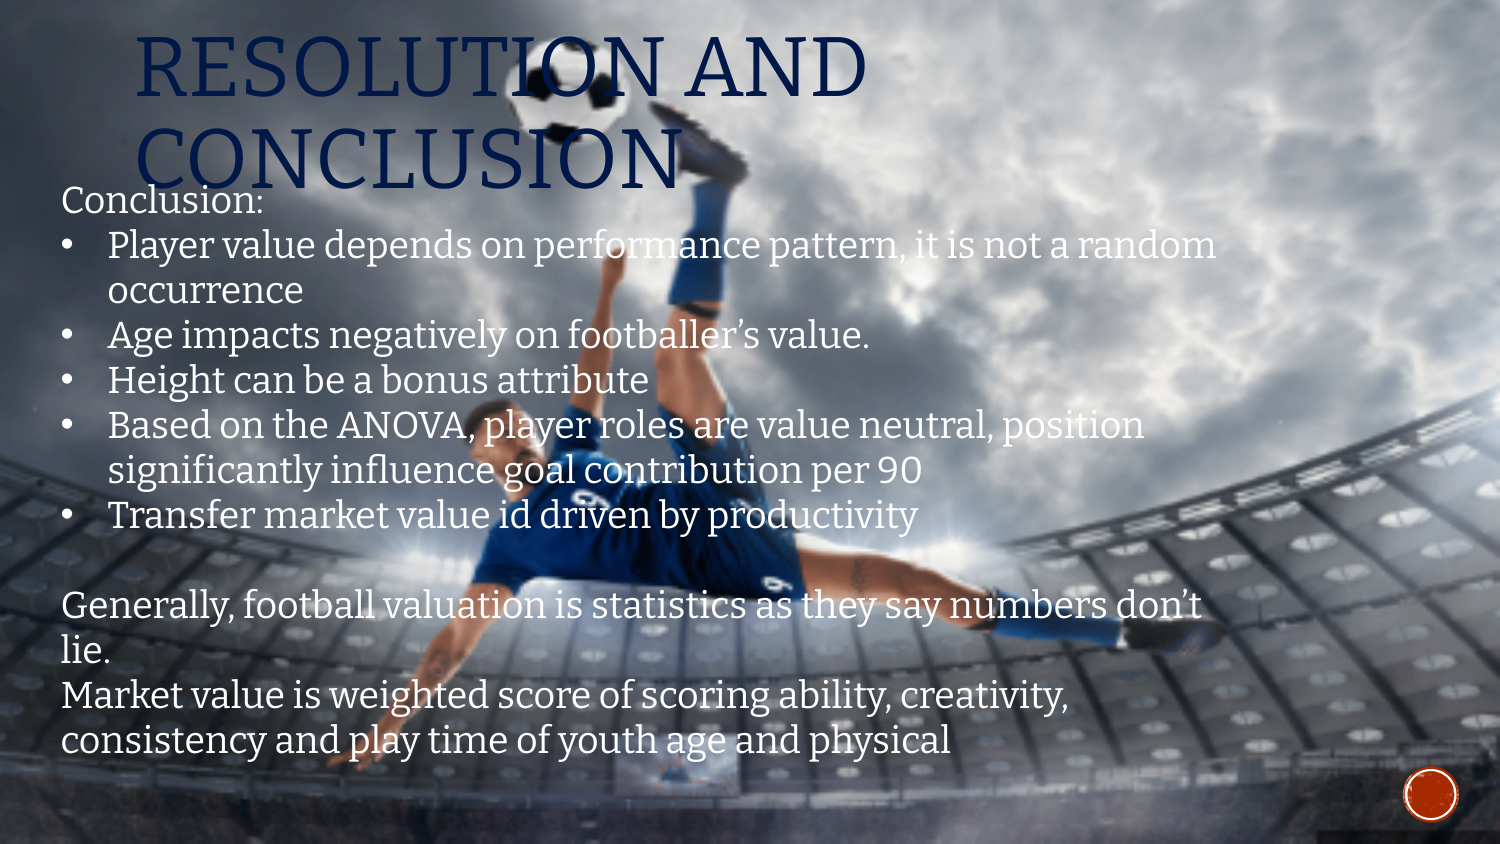

# Resolution and Conclusion
Conclusion:
Player value depends on performance pattern, it is not a random occurrence
Age impacts negatively on footballer’s value.
Height can be a bonus attribute
Based on the ANOVA, player roles are value neutral, position significantly influence goal contribution per 90
Transfer market value id driven by productivity

Generally, football valuation is statistics as they say numbers don’t lie.
Market value is weighted score of scoring ability, creativity, consistency and play time of youth age and physical